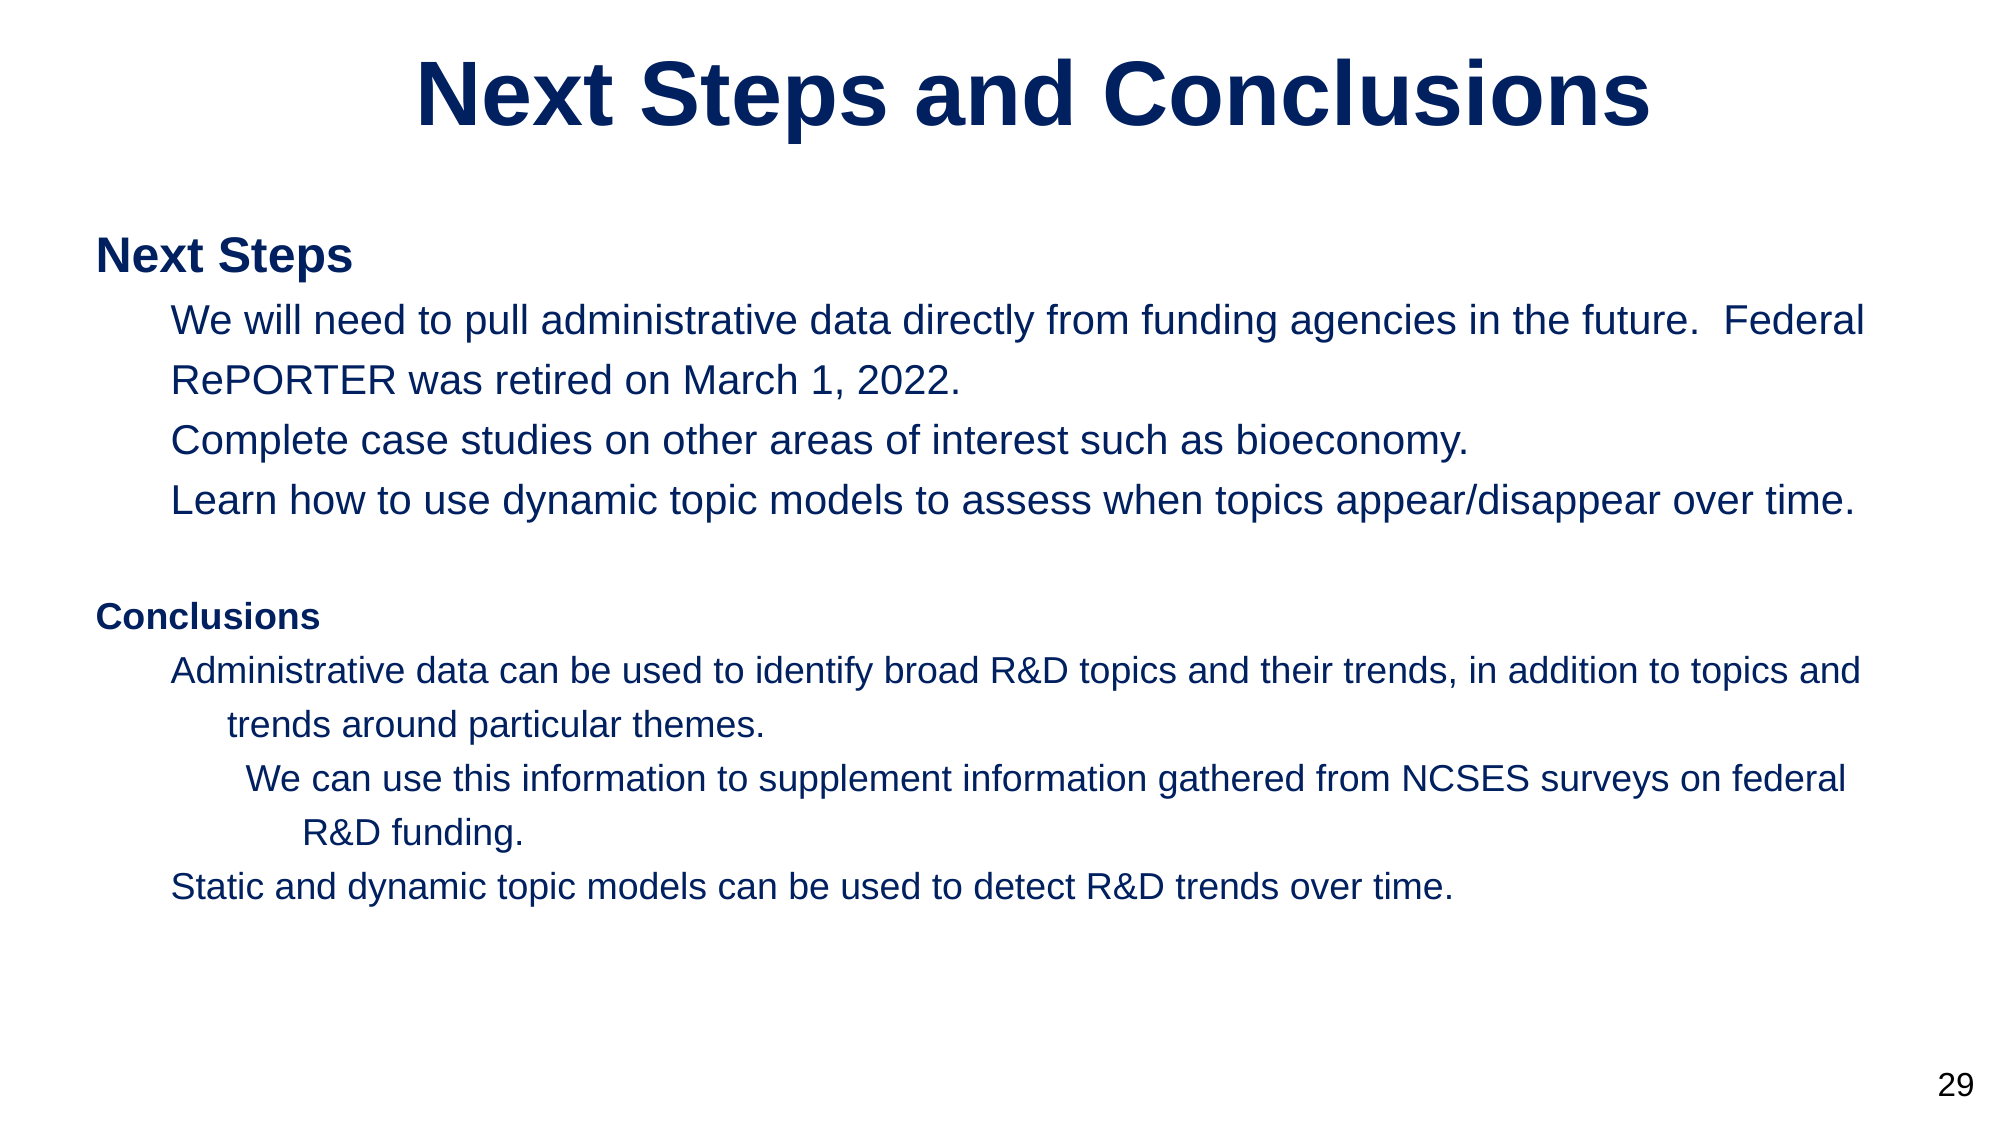

Next Steps and Conclusions
Next Steps
We will need to pull administrative data directly from funding agencies in the future.  Federal RePORTER was retired on March 1, 2022.
Complete case studies on other areas of interest such as bioeconomy.
Learn how to use dynamic topic models to assess when topics appear/disappear over time.

Conclusions
Administrative data can be used to identify broad R&D topics and their trends, in addition to topics and trends around particular themes.
We can use this information to supplement information gathered from NCSES surveys on federal R&D funding.
Static and dynamic topic models can be used to detect R&D trends over time.

29